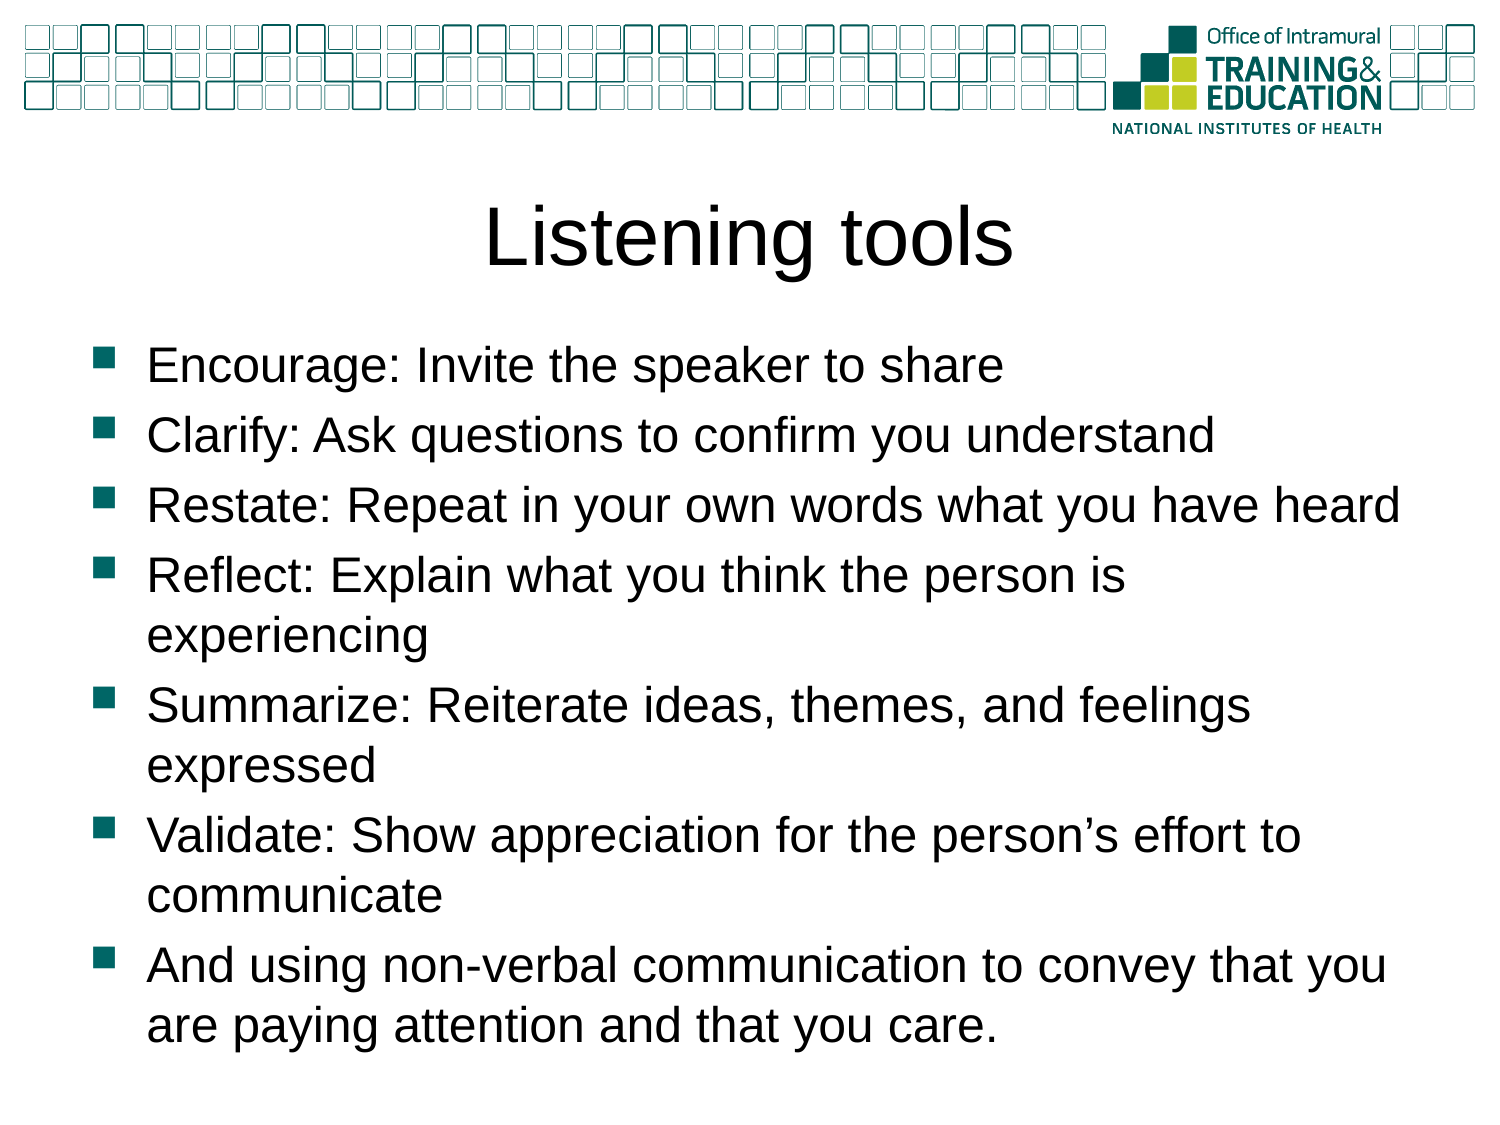

# Listening tools
Encourage: Invite the speaker to share
Clarify: Ask questions to confirm you understand
Restate: Repeat in your own words what you have heard
Reflect: Explain what you think the person is experiencing
Summarize: Reiterate ideas, themes, and feelings expressed
Validate: Show appreciation for the person’s effort to communicate
And using non-verbal communication to convey that you are paying attention and that you care.